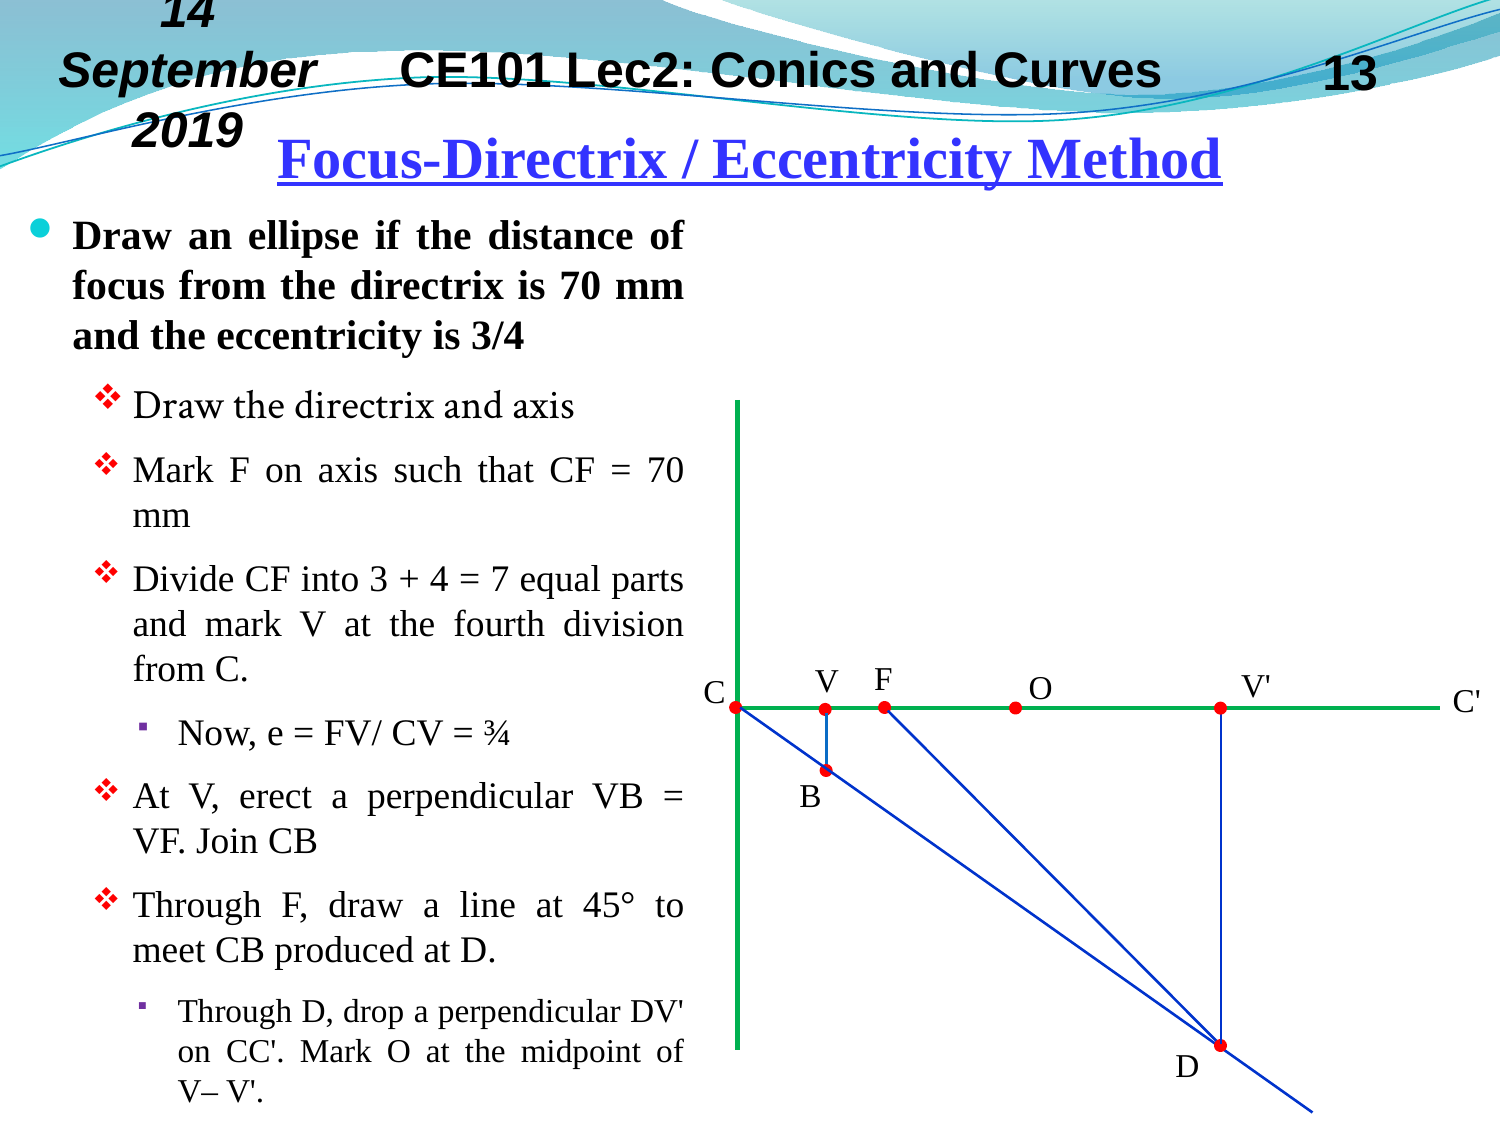

14 September 2019
CE101 Lec2: Conics and Curves
13
# Focus-Directrix / Eccentricity Method
Draw an ellipse if the distance of focus from the directrix is 70 mm and the eccentricity is 3/4
Draw the directrix and axis
Mark F on axis such that CF = 70 mm
Divide CF into 3 + 4 = 7 equal parts and mark V at the fourth division from C.
Now, e = FV/ CV = ¾
At V, erect a perpendicular VB = VF. Join CB
Through F, draw a line at 45° to meet CB produced at D.
Through D, drop a perpendicular DV' on CC'. Mark O at the midpoint of V– V'.
F
V
V'
O
C
C'

B
D